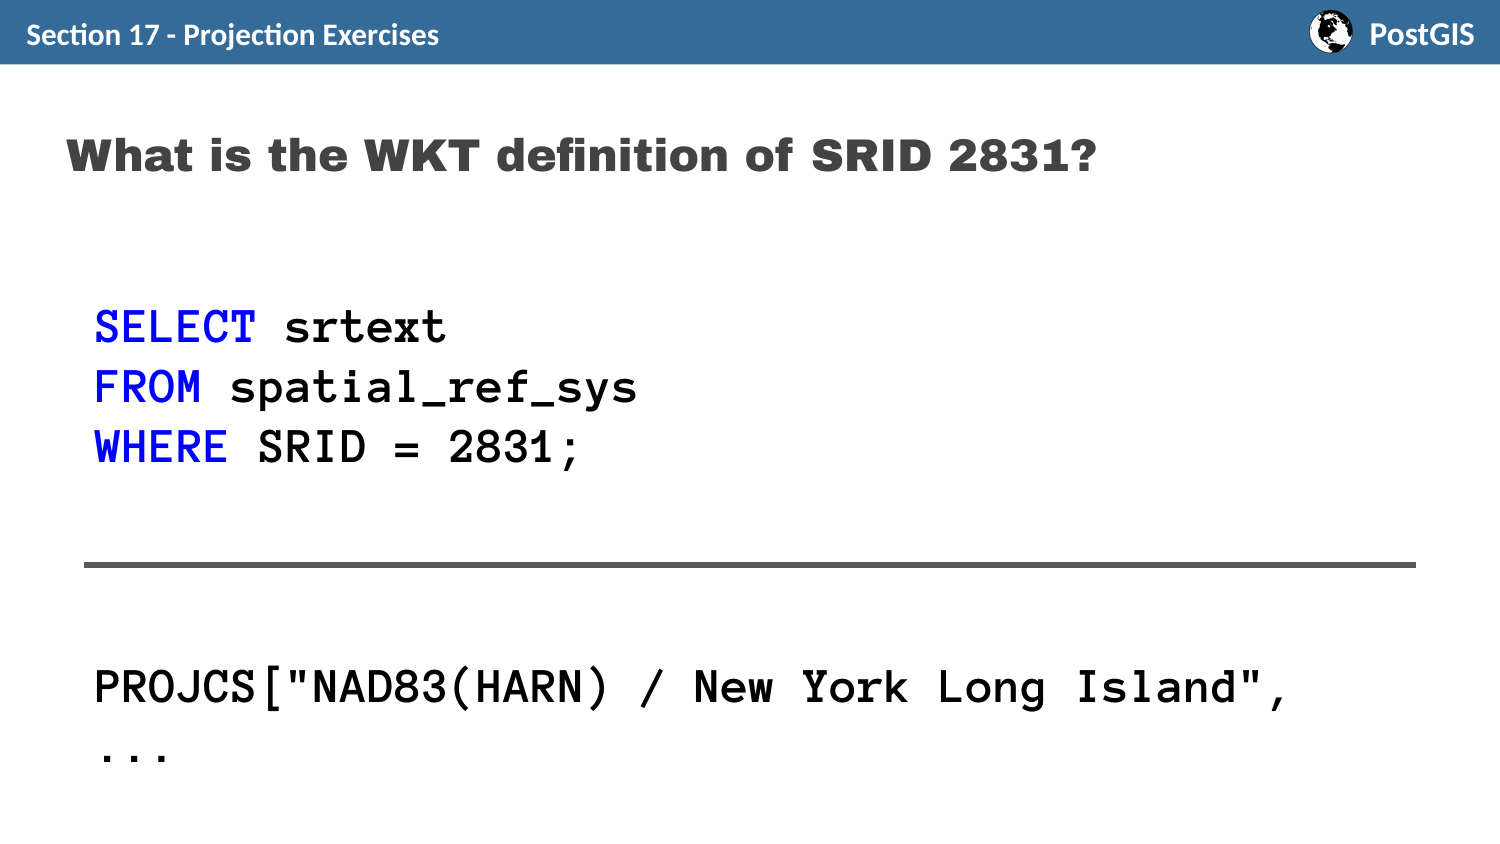

Section 17 - Projection Exercises
# What is the WKT definition of SRID 2831?
SELECT srtext
FROM spatial_ref_sys
WHERE SRID = 2831;
PROJCS["NAD83(HARN) / New York Long Island",
...